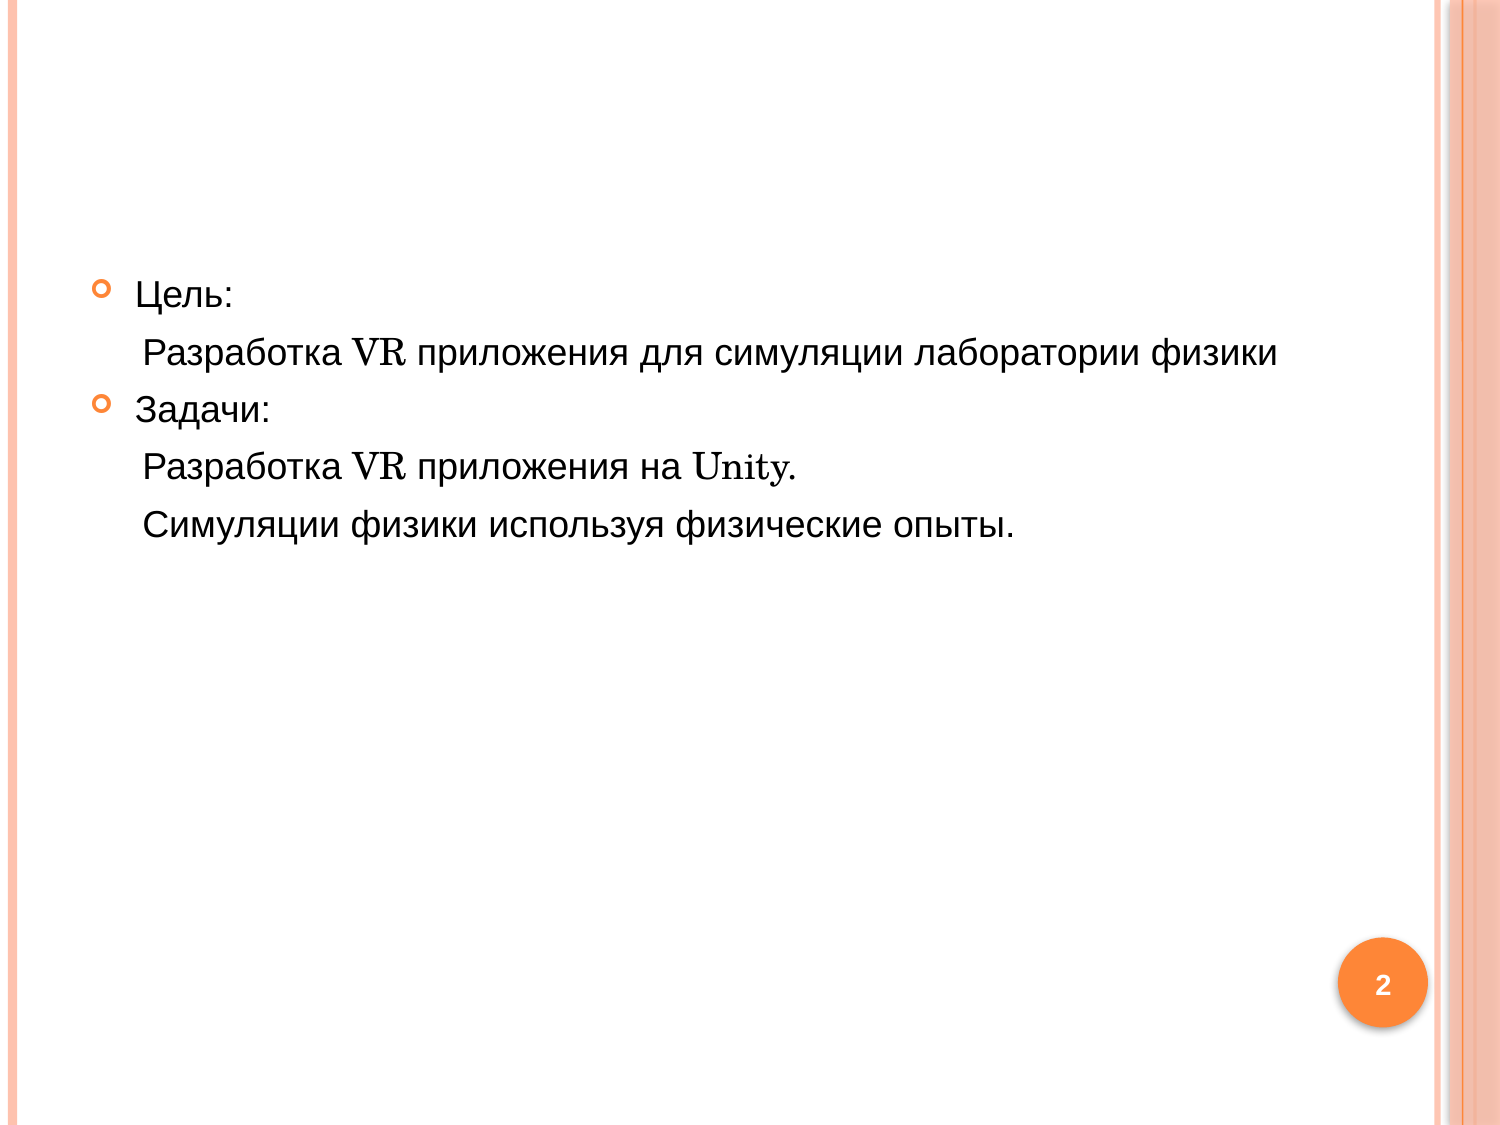

#
Цель:
     Разработка VR приложения для симуляции лаборатории физики
Задачи:
     Разработка VR приложения на Unity.
     Симуляции физики используя физические опыты.
2